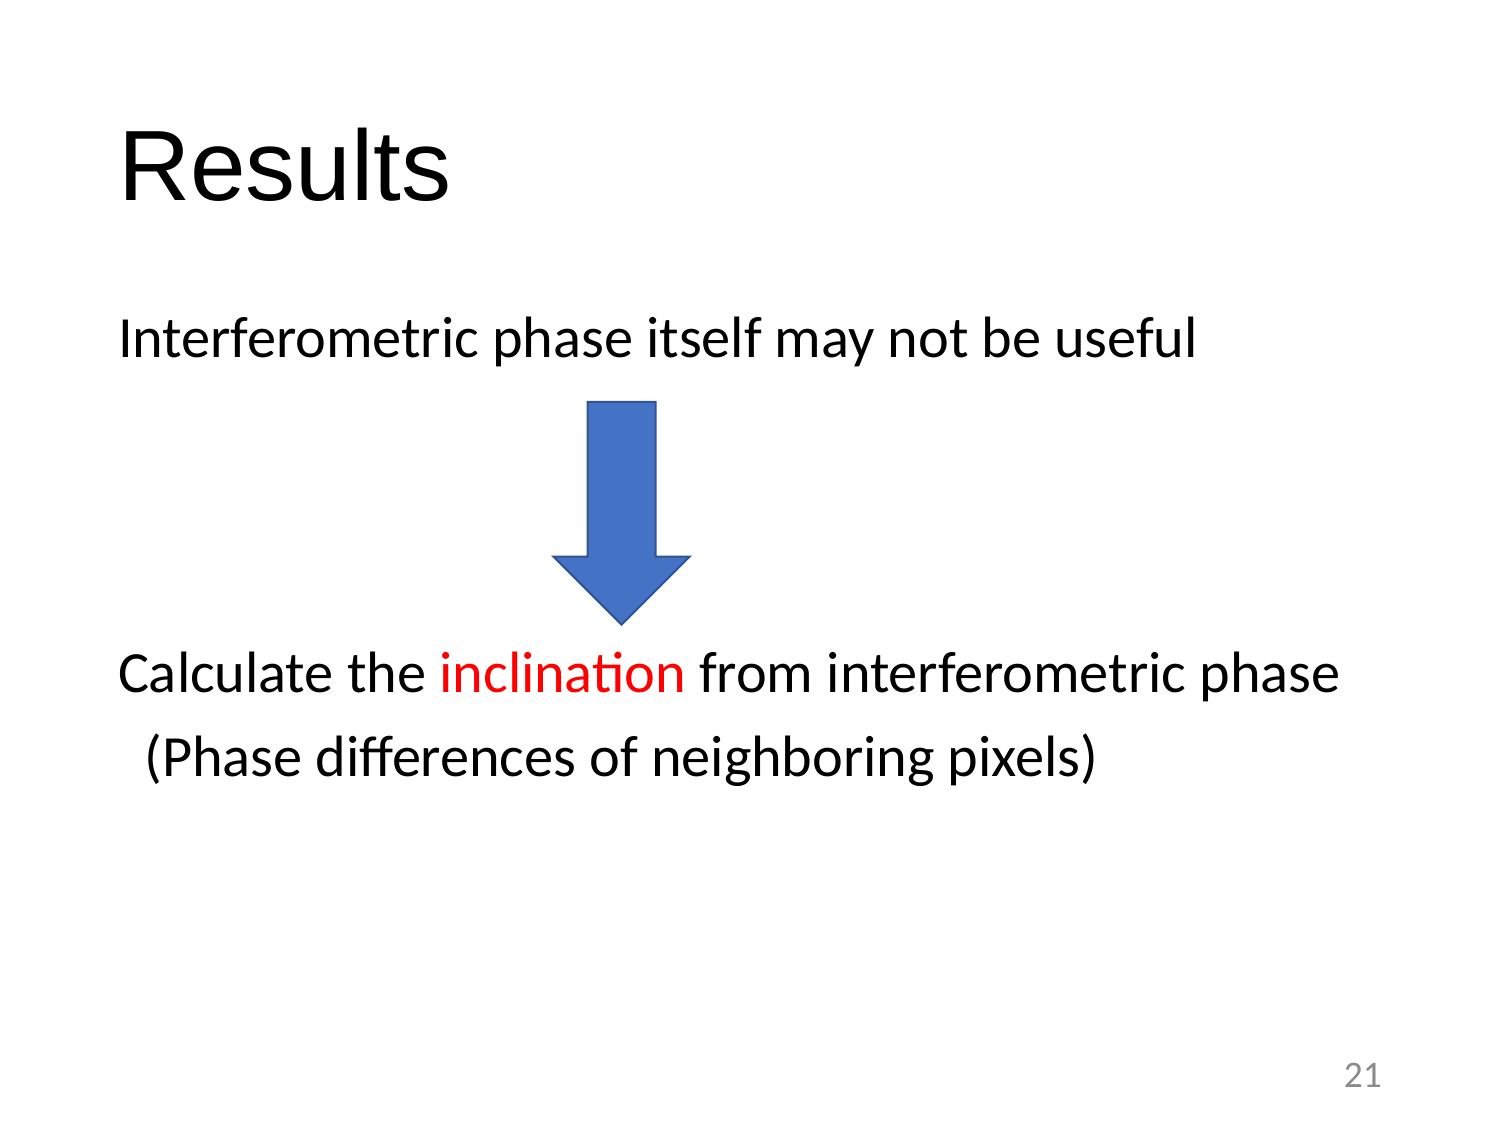

Results
#
Interferometric phase itself may not be useful

Calculate the inclination from interferometric phase
  (Phase differences of neighboring pixels)

21